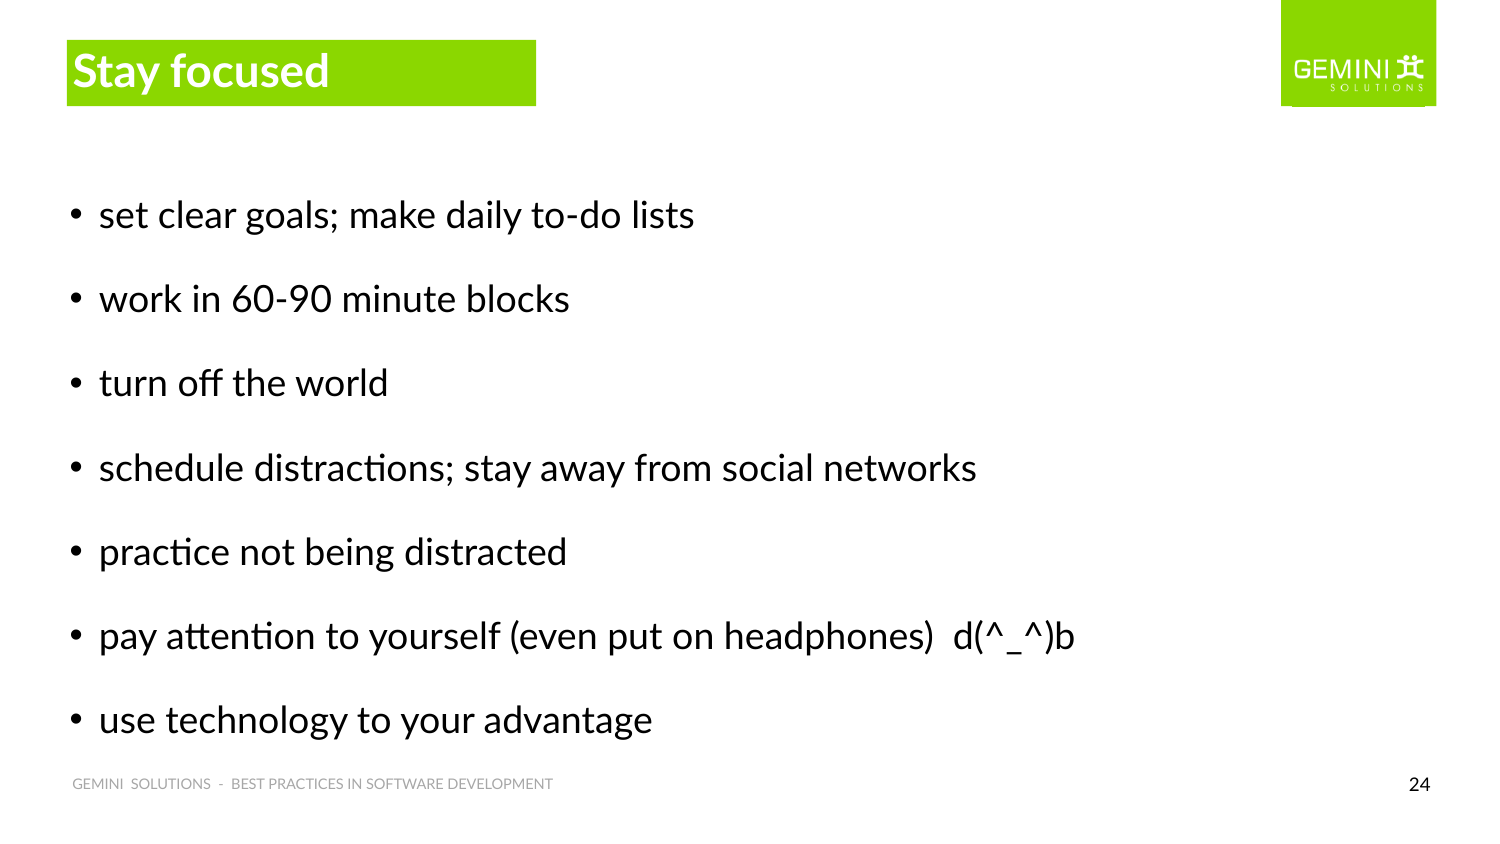

# Stay focused
set clear goals; make daily to-do lists
work in 60-90 minute blocks
turn off the world
schedule distractions; stay away from social networks
practice not being distracted
pay attention to yourself (even put on headphones)  d(^_^)b
use technology to your advantage
24
GEMINI  SOLUTIONS  -  DEVELOPMENT FUNDAMENTALS